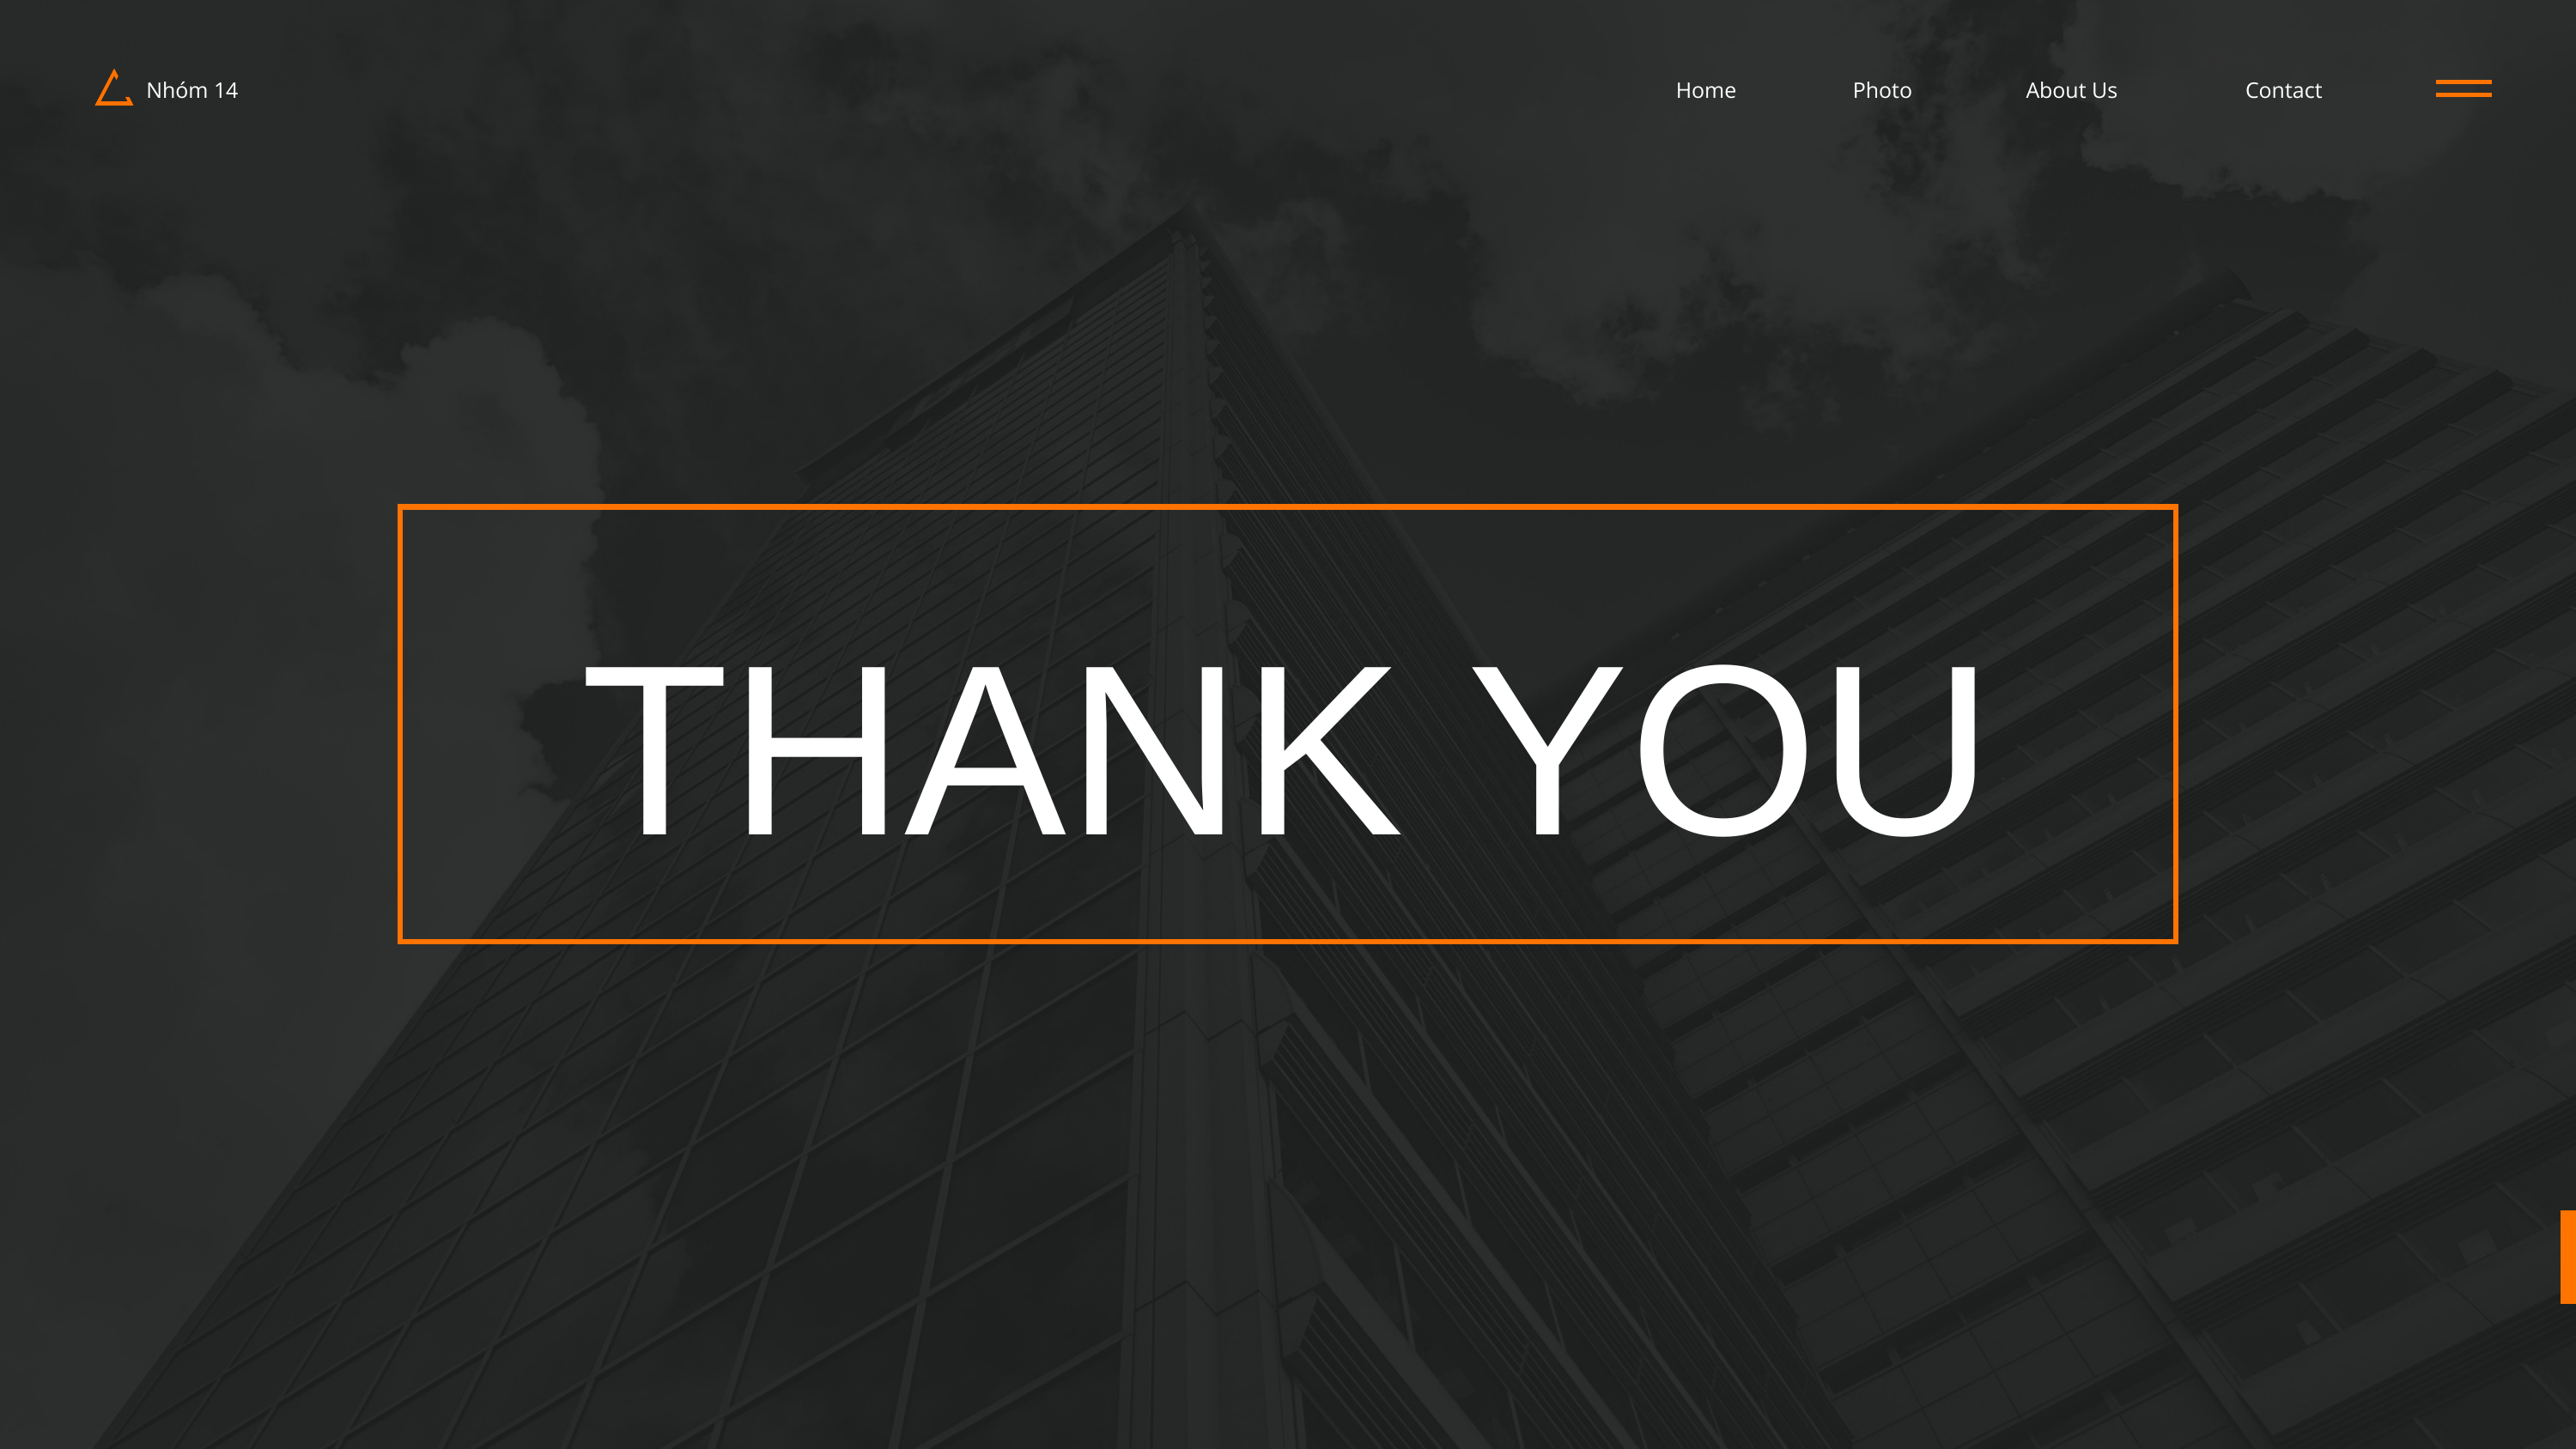

Nhóm 14
Home
Photo
About Us
Contact

THANK YOU